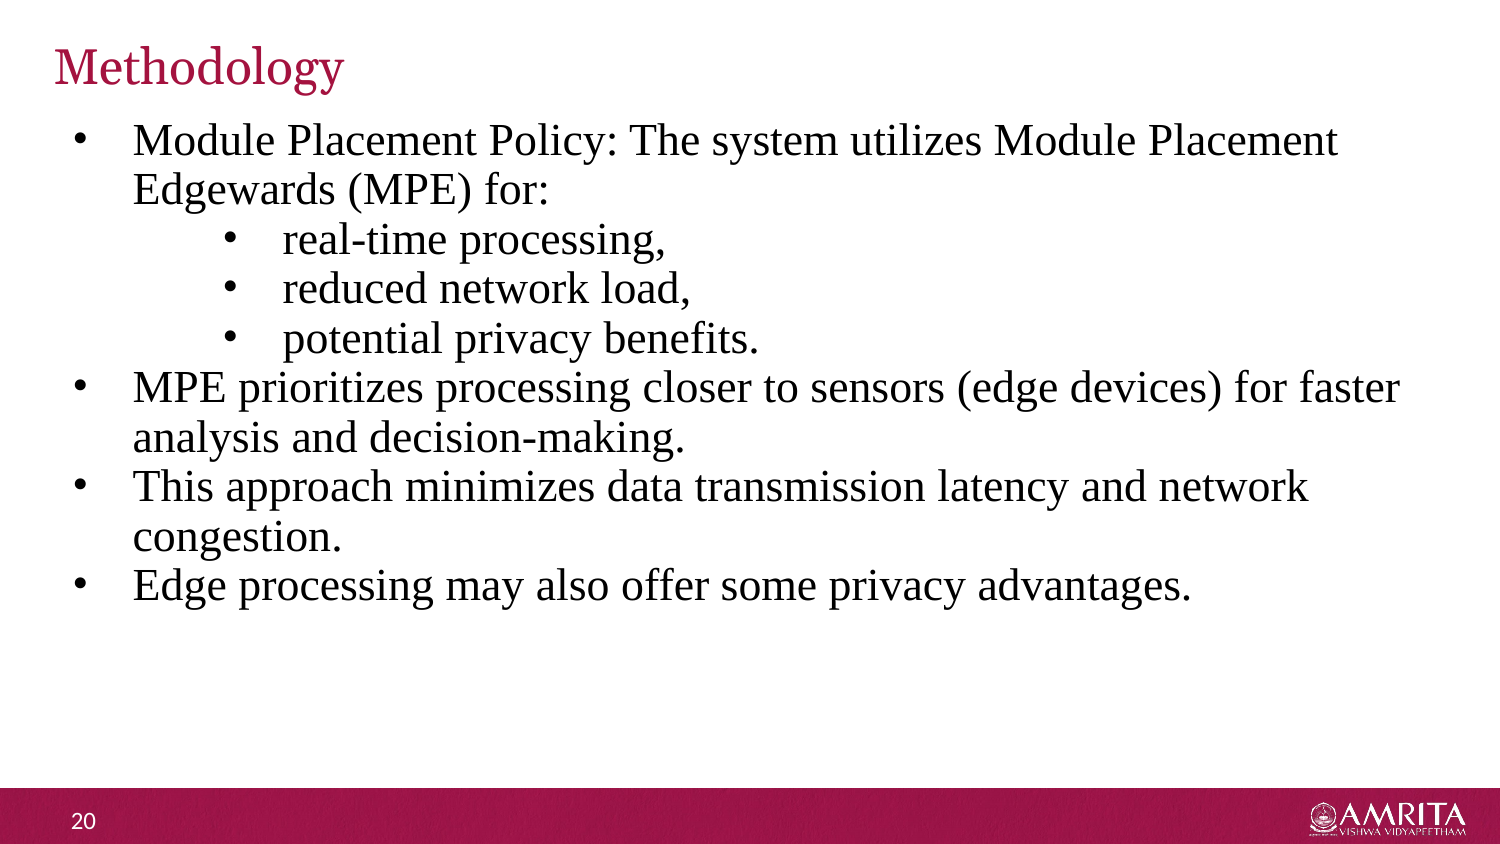

# Methodology
Module Placement Policy: The system utilizes Module Placement Edgewards (MPE) for:
real-time processing,
reduced network load,
potential privacy benefits.
MPE prioritizes processing closer to sensors (edge devices) for faster analysis and decision-making.
This approach minimizes data transmission latency and network congestion.
Edge processing may also offer some privacy advantages.

20